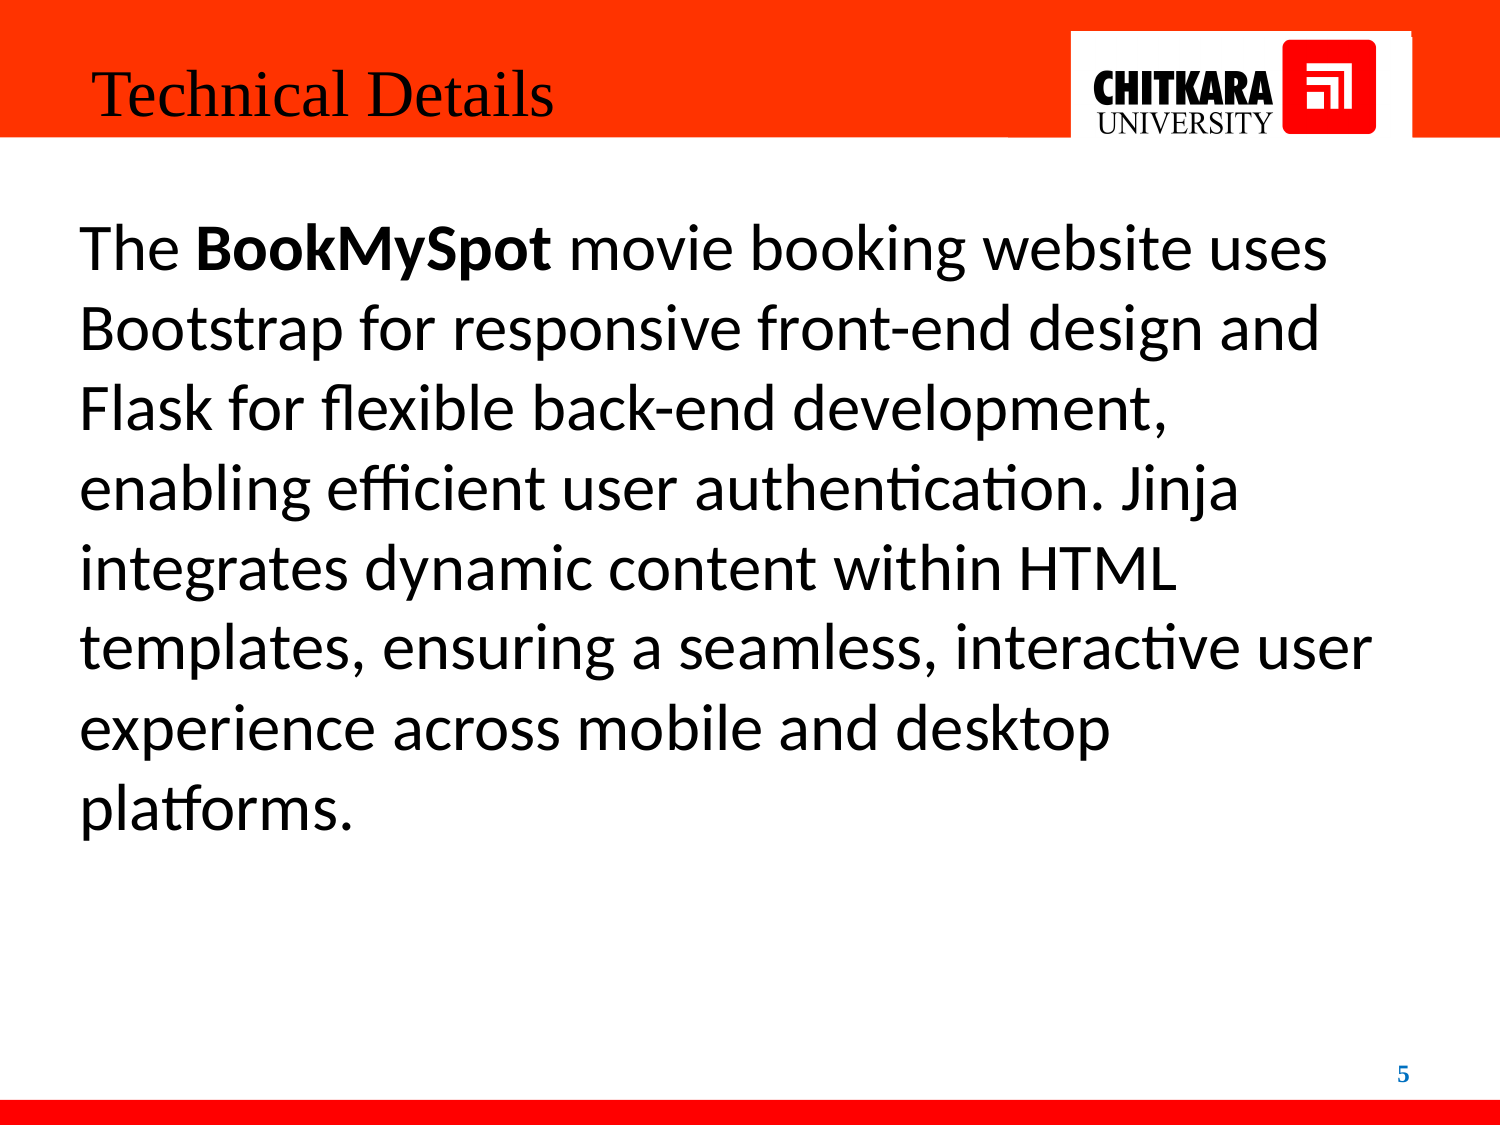

Technical Details
The BookMySpot movie booking website uses Bootstrap for responsive front-end design and Flask for flexible back-end development, enabling efficient user authentication. Jinja integrates dynamic content within HTML templates, ensuring a seamless, interactive user experience across mobile and desktop platforms.
5